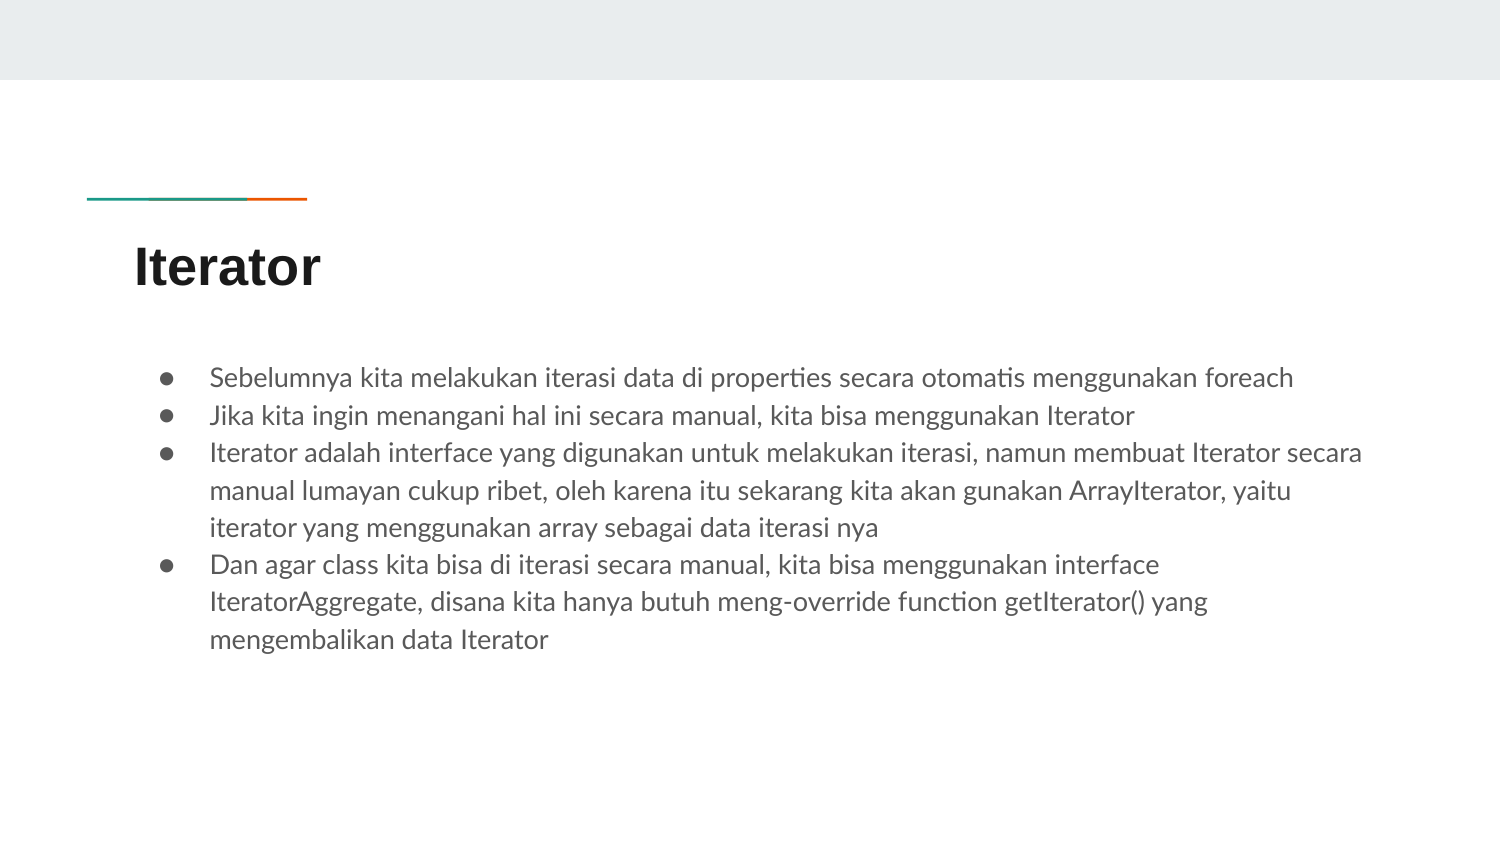

# Iterator
Sebelumnya kita melakukan iterasi data di properties secara otomatis menggunakan foreach
Jika kita ingin menangani hal ini secara manual, kita bisa menggunakan Iterator
Iterator adalah interface yang digunakan untuk melakukan iterasi, namun membuat Iterator secara manual lumayan cukup ribet, oleh karena itu sekarang kita akan gunakan ArrayIterator, yaitu iterator yang menggunakan array sebagai data iterasi nya
Dan agar class kita bisa di iterasi secara manual, kita bisa menggunakan interface IteratorAggregate, disana kita hanya butuh meng-override function getIterator() yang mengembalikan data Iterator